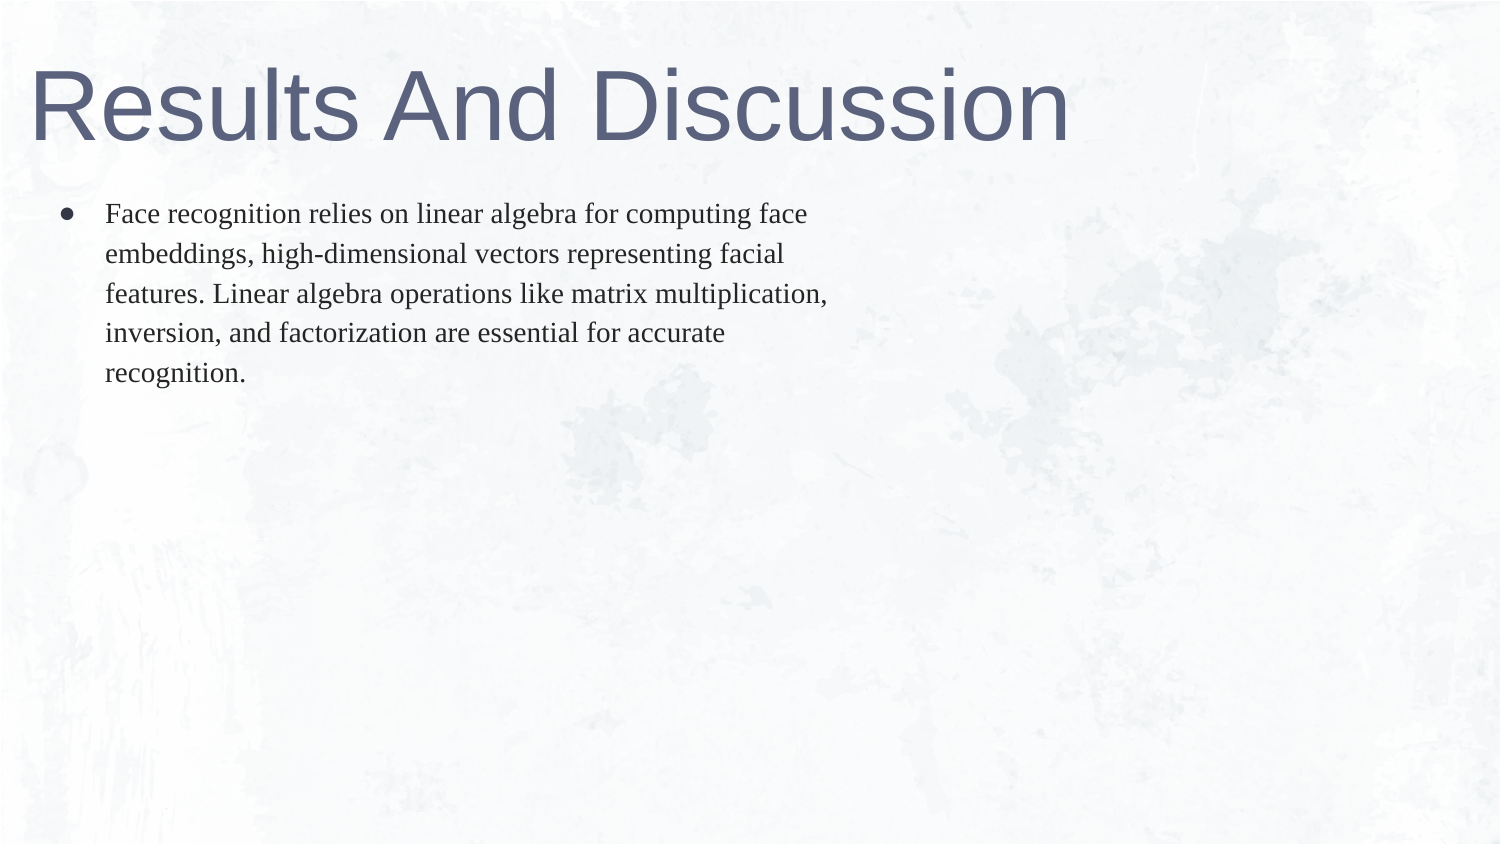

# Results And Discussion

Face recognition relies on linear algebra for computing face embeddings, high-dimensional vectors representing facial features. Linear algebra operations like matrix multiplication, inversion, and factorization are essential for accurate recognition.